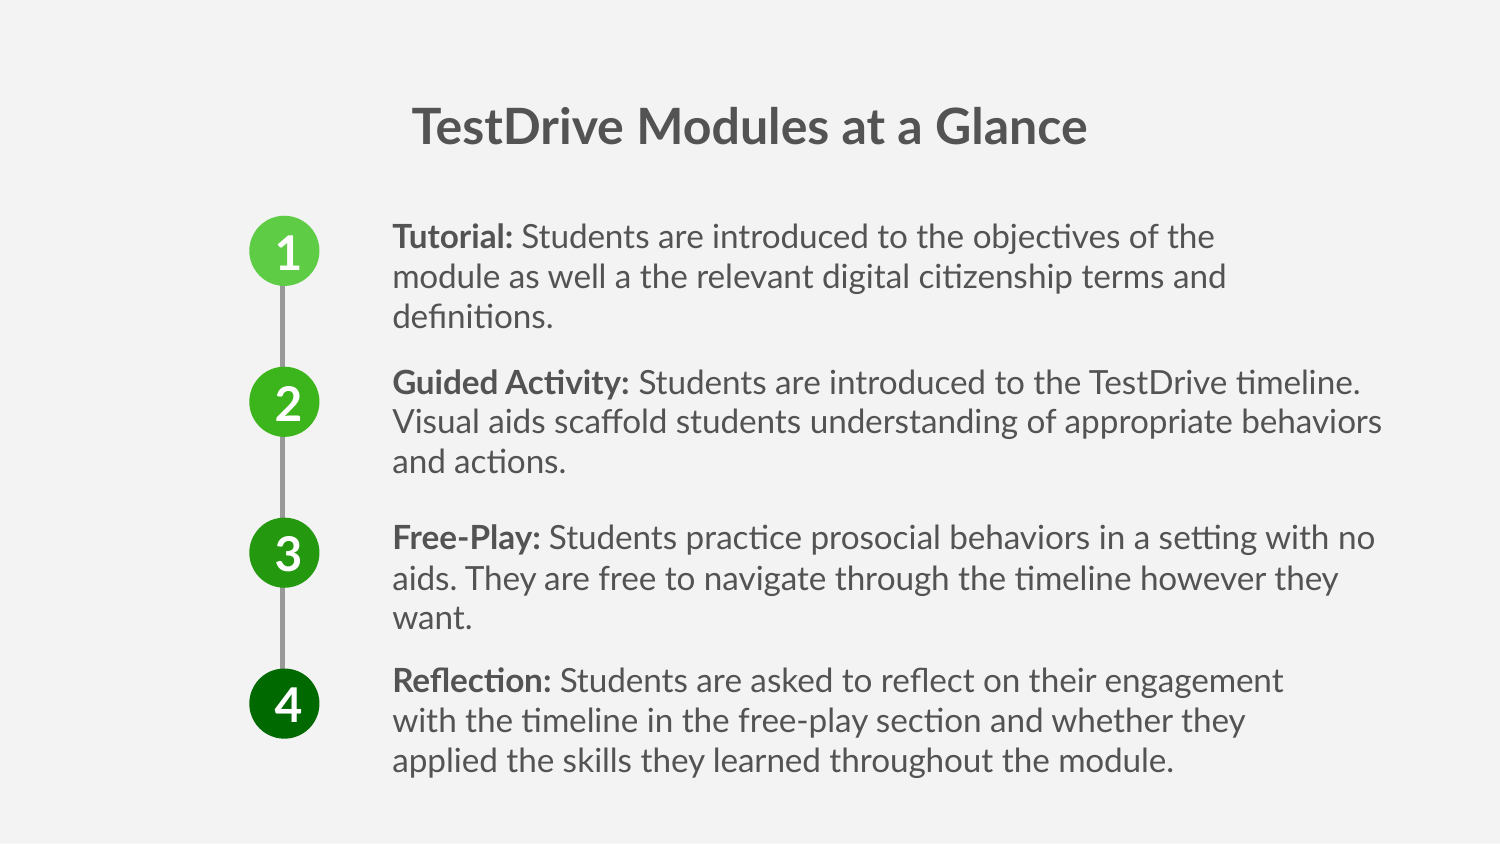

# TestDrive Modules at a Glance
Tutorial: Students are introduced to the objectives of the module as well a the relevant digital citizenship terms and definitions.
1
Guided Activity: Students are introduced to the TestDrive timeline. Visual aids scaffold students understanding of appropriate behaviors and actions.
2
Free-Play: Students practice prosocial behaviors in a setting with no aids. They are free to navigate through the timeline however they want.
3
Reflection: Students are asked to reflect on their engagement with the timeline in the free-play section and whether they applied the skills they learned throughout the module.
4